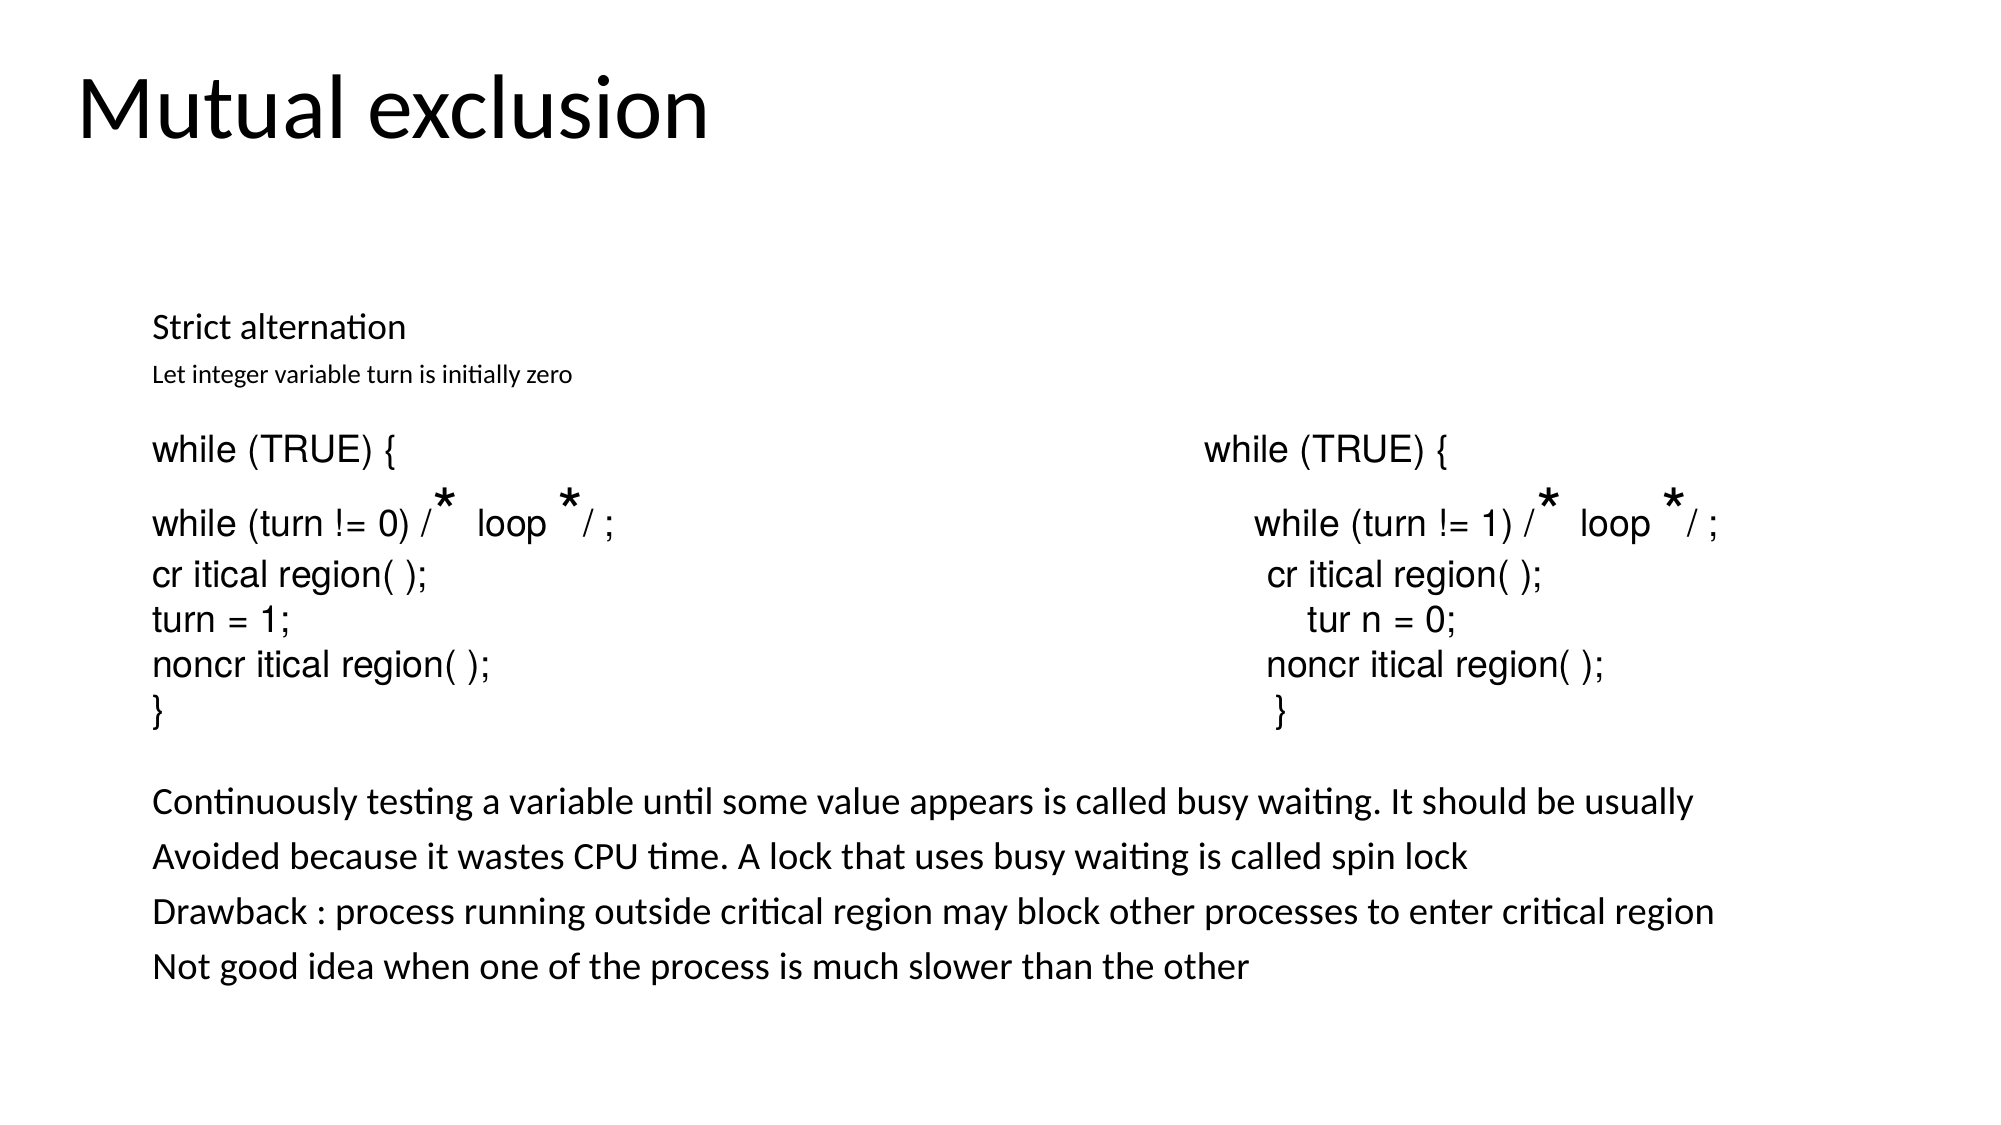

# Mutual exclusion
Strict alternation
Let integer variable turn is initially zero

Continuously testing a variable until some value appears is called busy waiting. It should be usually
Avoided because it wastes CPU time. A lock that uses busy waiting is called spin lock
Drawback : process running outside critical region may block other processes to enter critical region
Not good idea when one of the process is much slower than the other

while (TRUE) {                                                                             while (TRUE) {
while (turn != 0) /* loop */ ;                                                             while (turn != 1) /* loop */ ;
cr itical region( );                                                                                cr itical region( );
turn = 1;                                                                                                 tur n = 0;
noncr itical region( );                                                                          noncr itical region( );
}                                                                                                          }